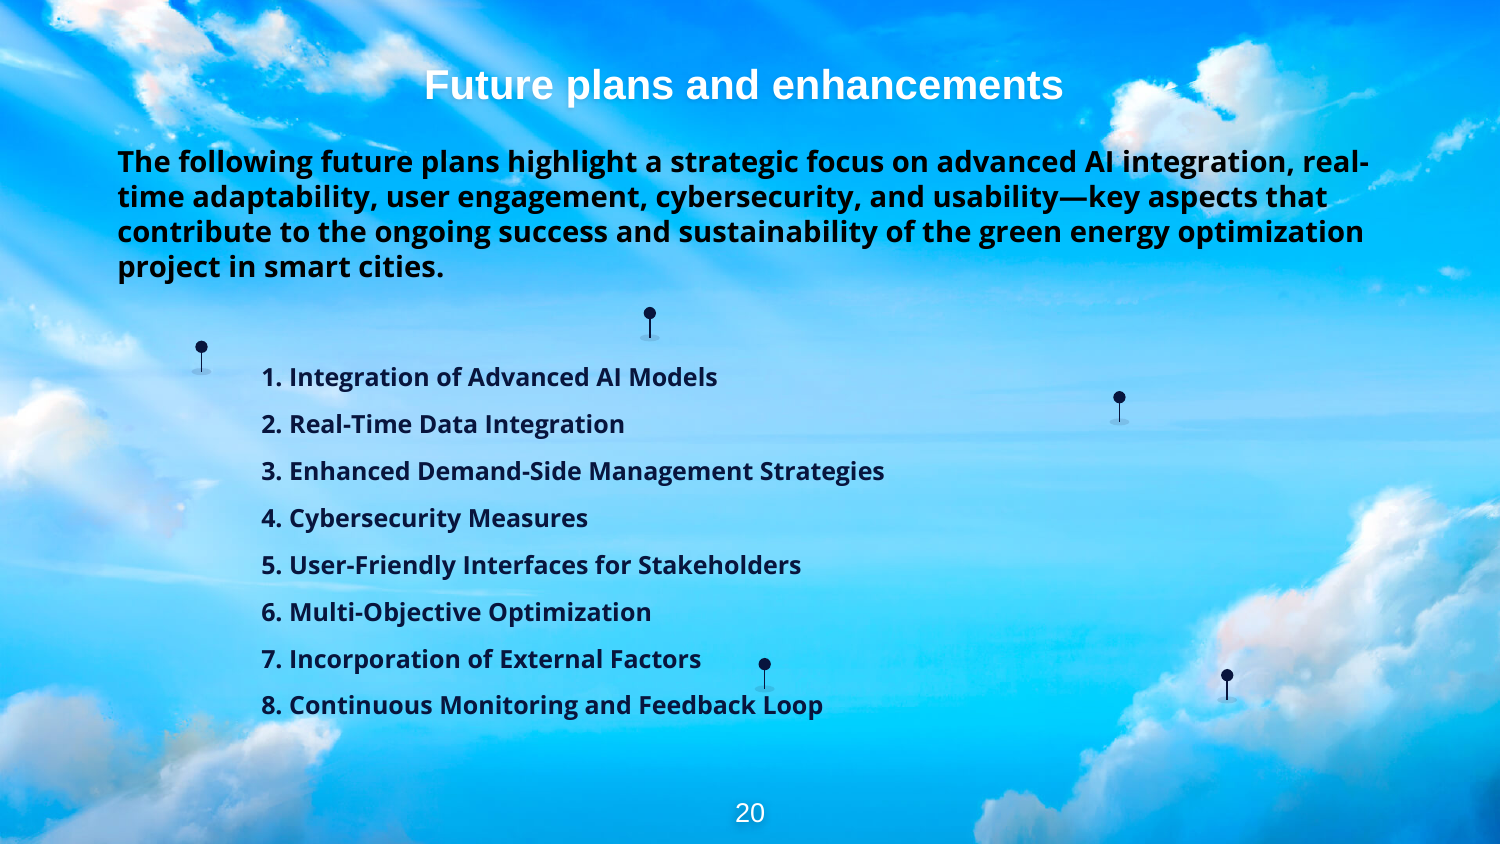

Future plans and enhancements
The following future plans highlight a strategic focus on advanced AI integration, real-time adaptability, user engagement, cybersecurity, and usability—key aspects that contribute to the ongoing success and sustainability of the green energy optimization project in smart cities.

1. Integration of Advanced AI Models
2. Real-Time Data Integration
3. Enhanced Demand-Side Management Strategies
4. Cybersecurity Measures
5. User-Friendly Interfaces for Stakeholders
6. Multi-Objective Optimization
7. Incorporation of External Factors
8. Continuous Monitoring and Feedback Loop

20